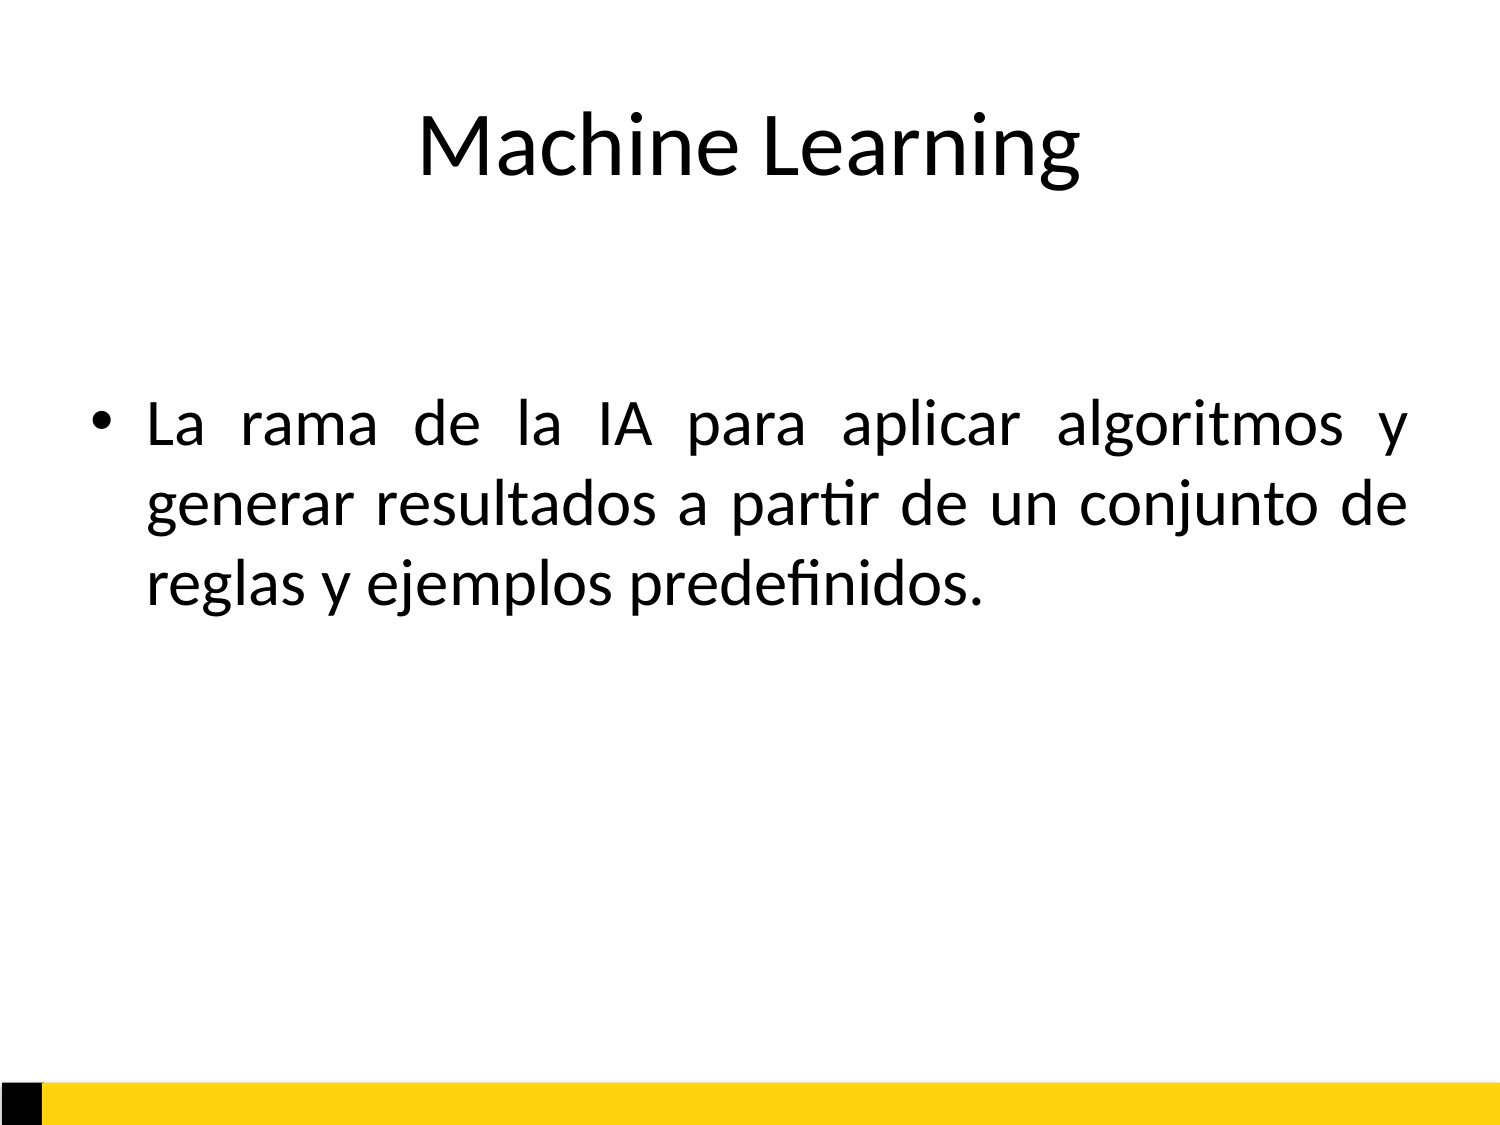

# Machine Learning

La rama de la IA para aplicar algoritmos y generar resultados a partir de un conjunto de reglas y ejemplos predefinidos.